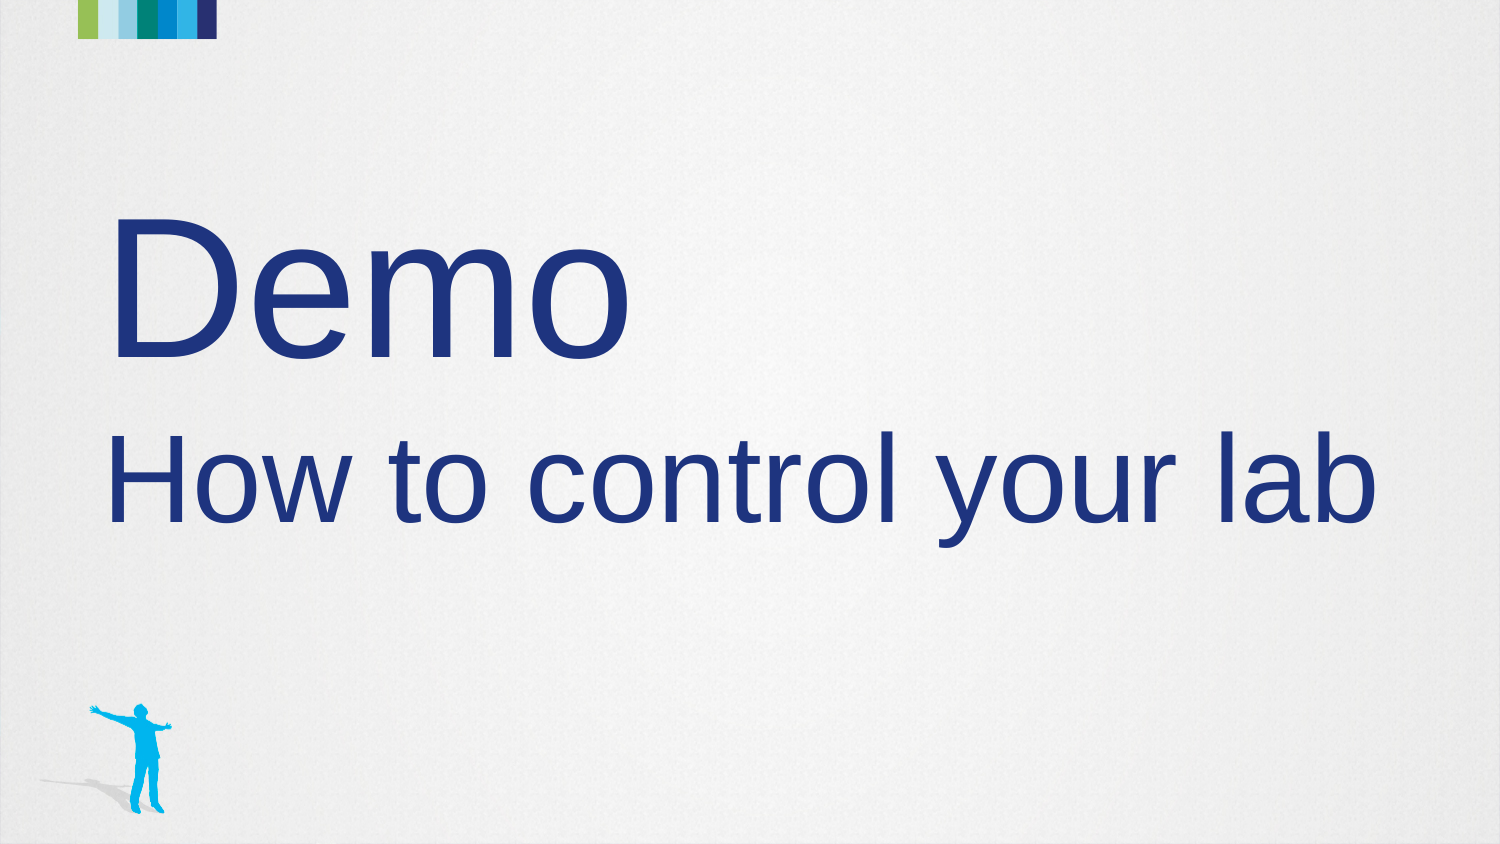

# Demo How to control your lab